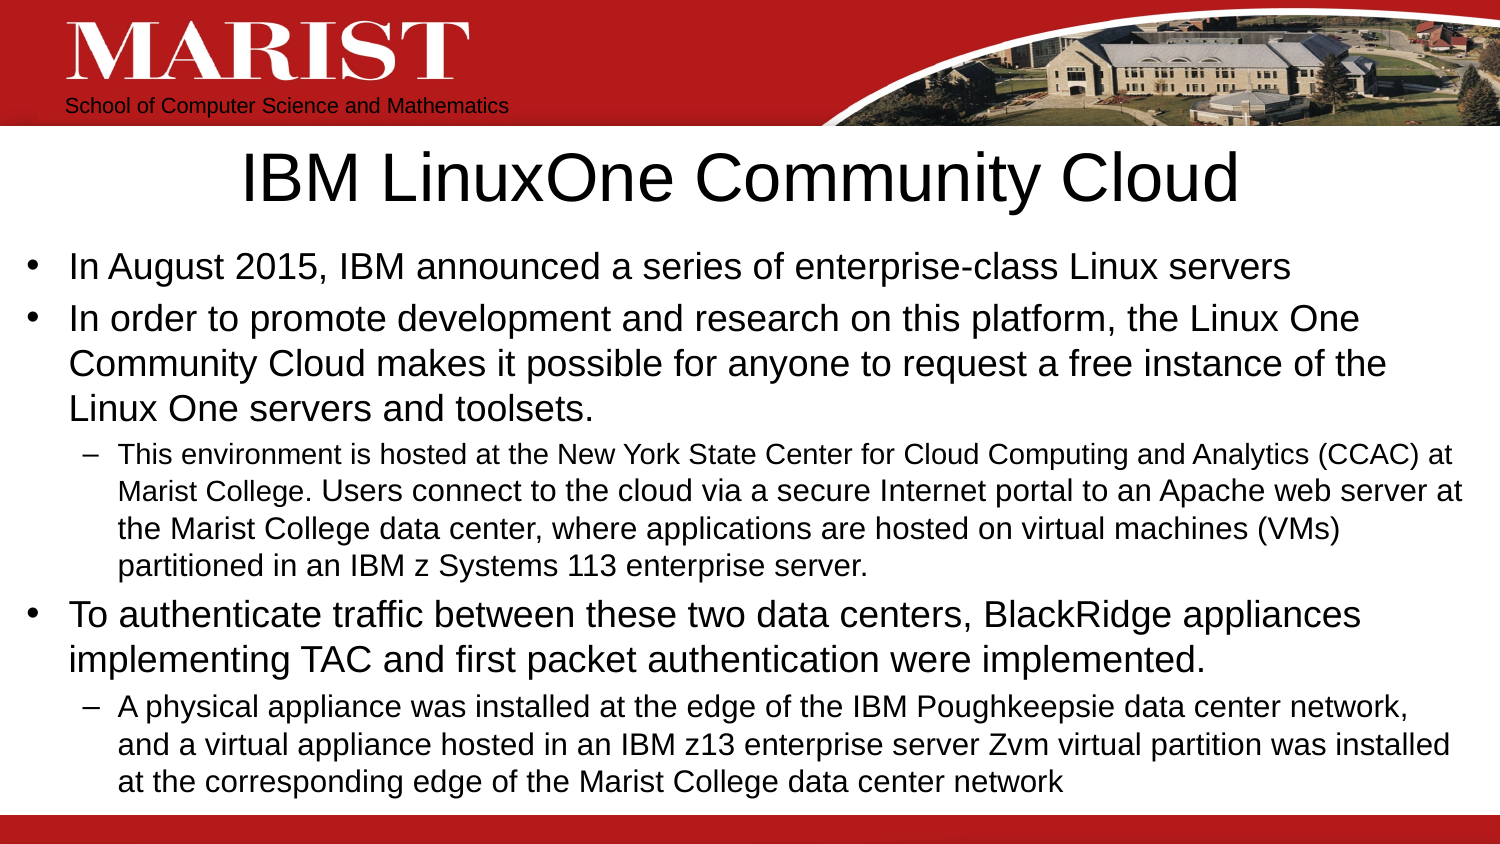

# IBM LinuxOne Community Cloud
In August 2015, IBM announced a series of enterprise-class Linux servers
In order to promote development and research on this platform, the Linux One Community Cloud makes it possible for anyone to request a free instance of the Linux One servers and toolsets.
This environment is hosted at the New York State Center for Cloud Computing and Analytics (CCAC) at Marist College. Users connect to the cloud via a secure Internet portal to an Apache web server at the Marist College data center, where applications are hosted on virtual machines (VMs) partitioned in an IBM z Systems 113 enterprise server.
To authenticate traffic between these two data centers, BlackRidge appliances implementing TAC and first packet authentication were implemented.
A physical appliance was installed at the edge of the IBM Poughkeepsie data center network, and a virtual appliance hosted in an IBM z13 enterprise server Zvm virtual partition was installed at the corresponding edge of the Marist College data center network

24